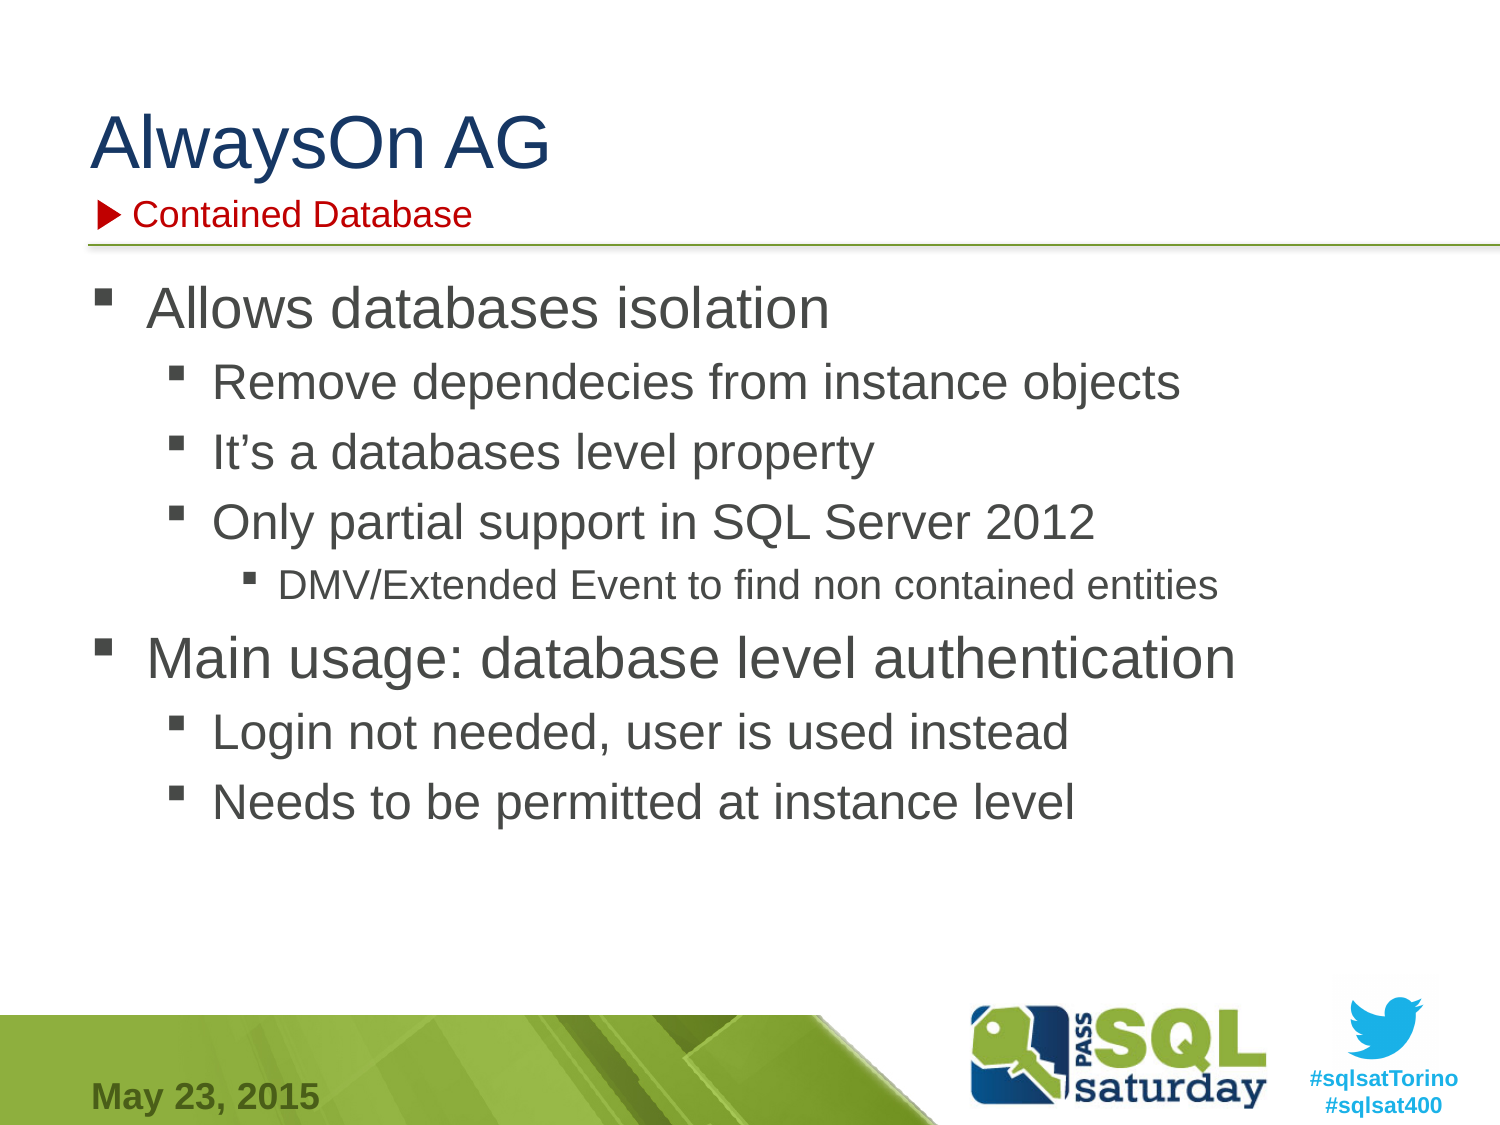

# AlwaysOn AG
Contained Database
Allows databases isolation
Remove dependecies from instance objects
It’s a databases level property
Only partial support in SQL Server 2012
DMV/Extended Event to find non contained entities
Main usage: database level authentication
Login not needed, user is used instead
Needs to be permitted at instance level